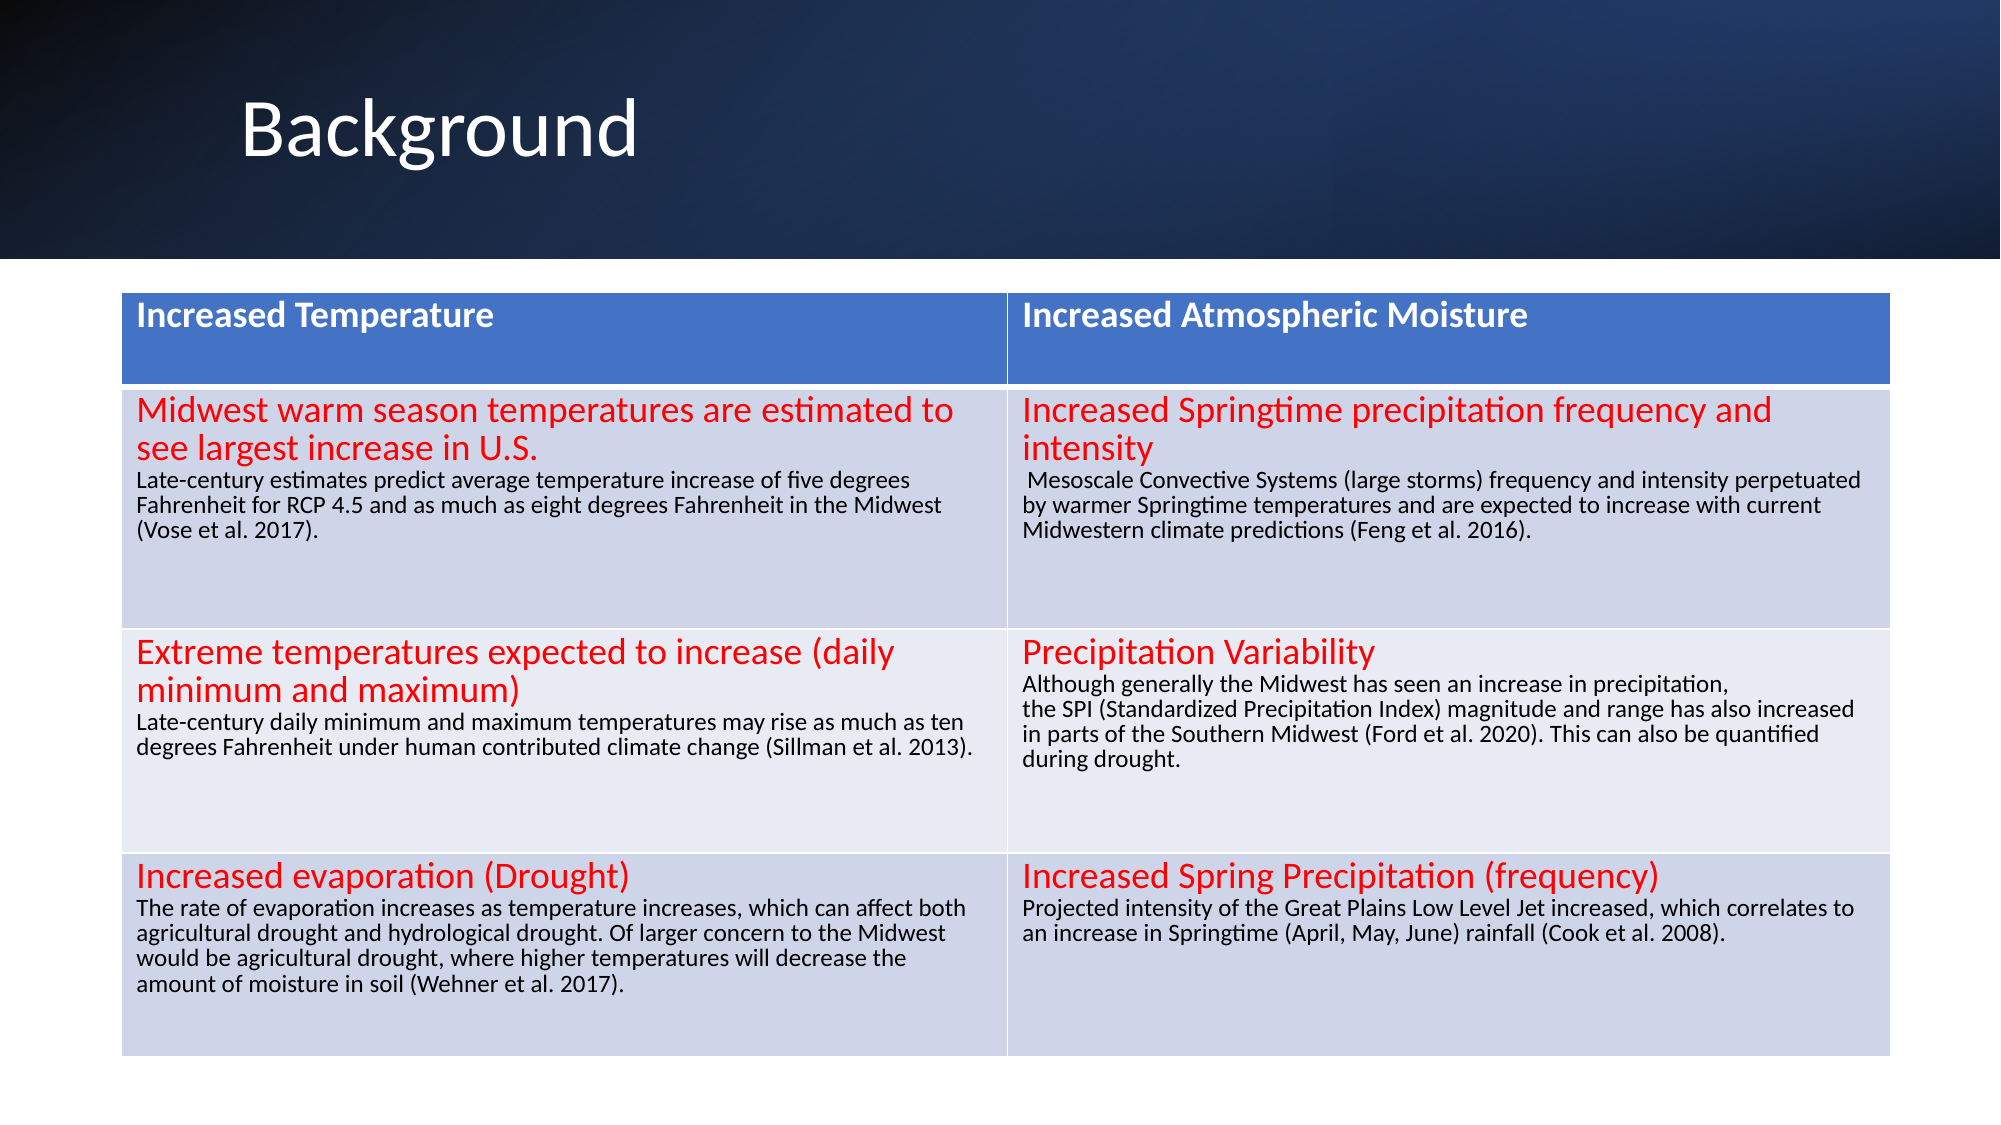

# Background
| Increased Temperature | Increased Atmospheric Moisture |
| --- | --- |
| Midwest warm season temperatures are estimated to see largest increase in U.S. Late-century estimates predict average temperature increase of five degrees Fahrenheit for RCP 4.5 and as much as eight degrees Fahrenheit in the Midwest (Vose et al. 2017). | Increased Springtime precipitation frequency and  intensity   Mesoscale Convective Systems (large storms) frequency and intensity perpetuated by warmer Springtime temperatures and are expected to increase with current Midwestern climate predictions (Feng et al. 2016). |
| Extreme temperatures expected to increase (daily minimum and maximum)  Late-century daily minimum and maximum temperatures may rise as much as ten degrees Fahrenheit under human contributed climate change (Sillman et al. 2013). | Precipitation Variability  Although generally the Midwest has seen an increase in precipitation, the SPI (Standardized Precipitation Index) magnitude and range has also increased in parts of the Southern Midwest (Ford et al. 2020). This can also be quantified during drought. |
| Increased evaporation (Drought) The rate of evaporation increases as temperature increases, which can affect both agricultural drought and hydrological drought. Of larger concern to the Midwest would be agricultural drought, where higher temperatures will decrease the amount of moisture in soil (Wehner et al. 2017). | Increased Spring Precipitation (frequency) Projected intensity of the Great Plains Low Level Jet increased, which correlates to an increase in Springtime (April, May, June) rainfall (Cook et al. 2008). |
Predictions of Midwest Climate Under Climate Change Models